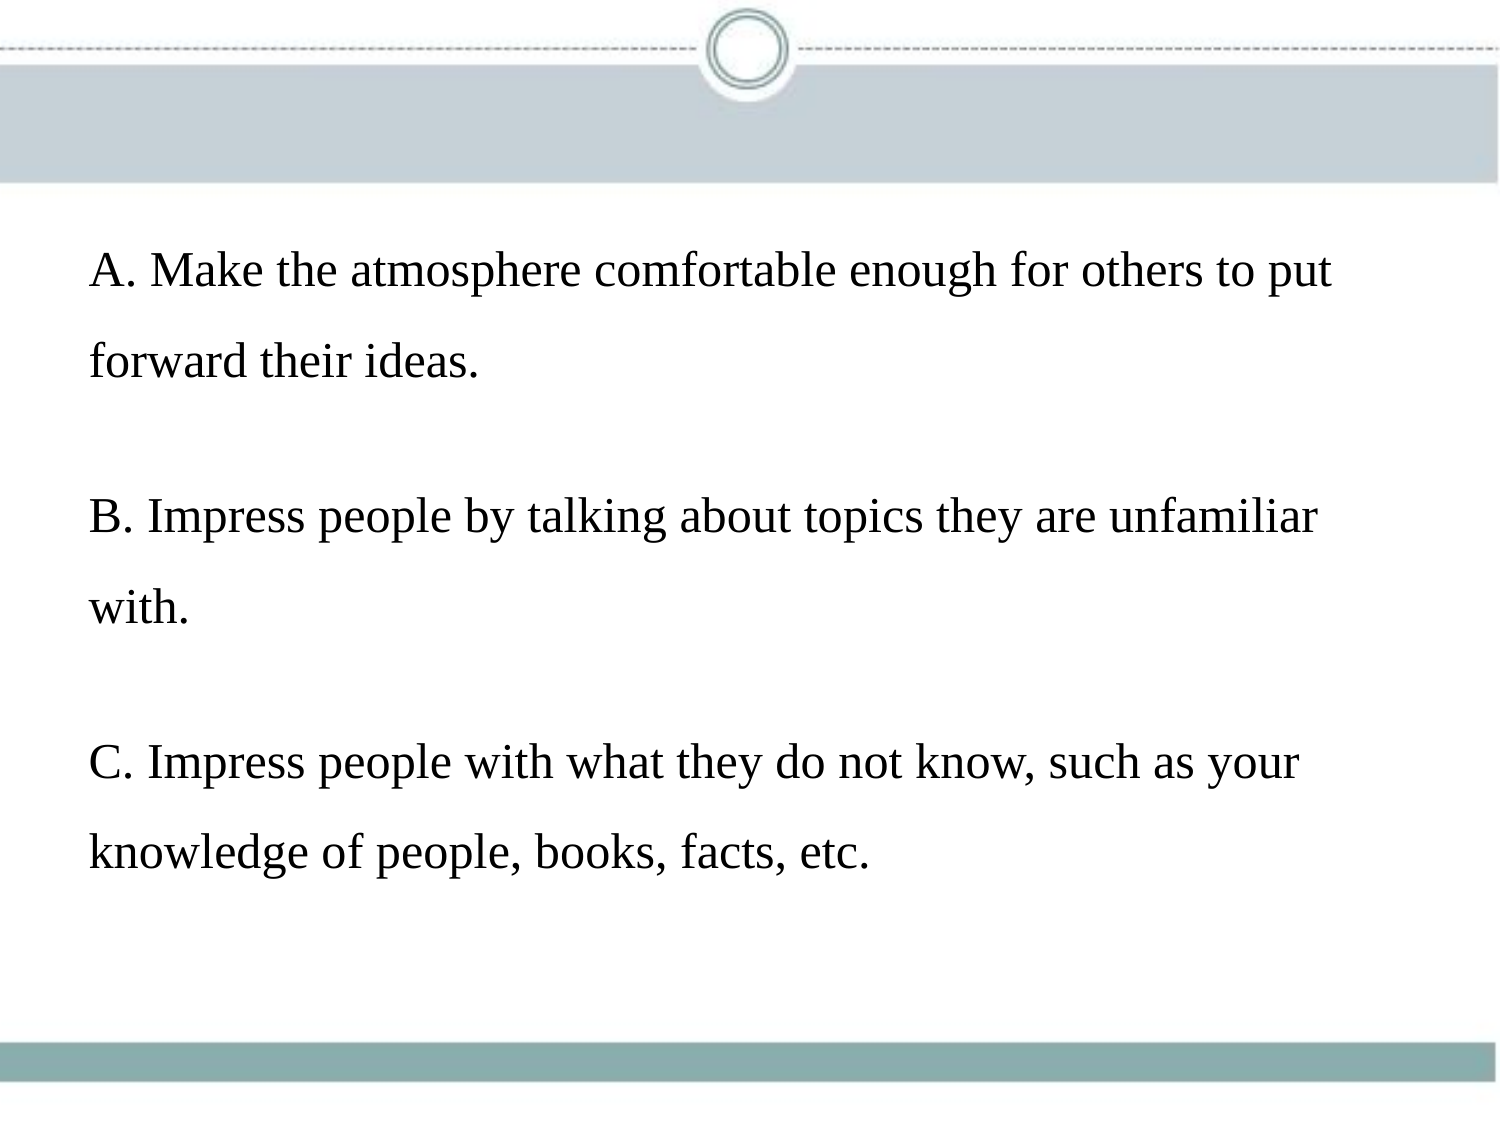

A. Make the atmosphere comfortable enough for others to put
forward their ideas.
B. Impress people by talking about topics they are unfamiliar
with.
C. Impress people with what they do not know, such as your
knowledge of people, books, facts, etc.